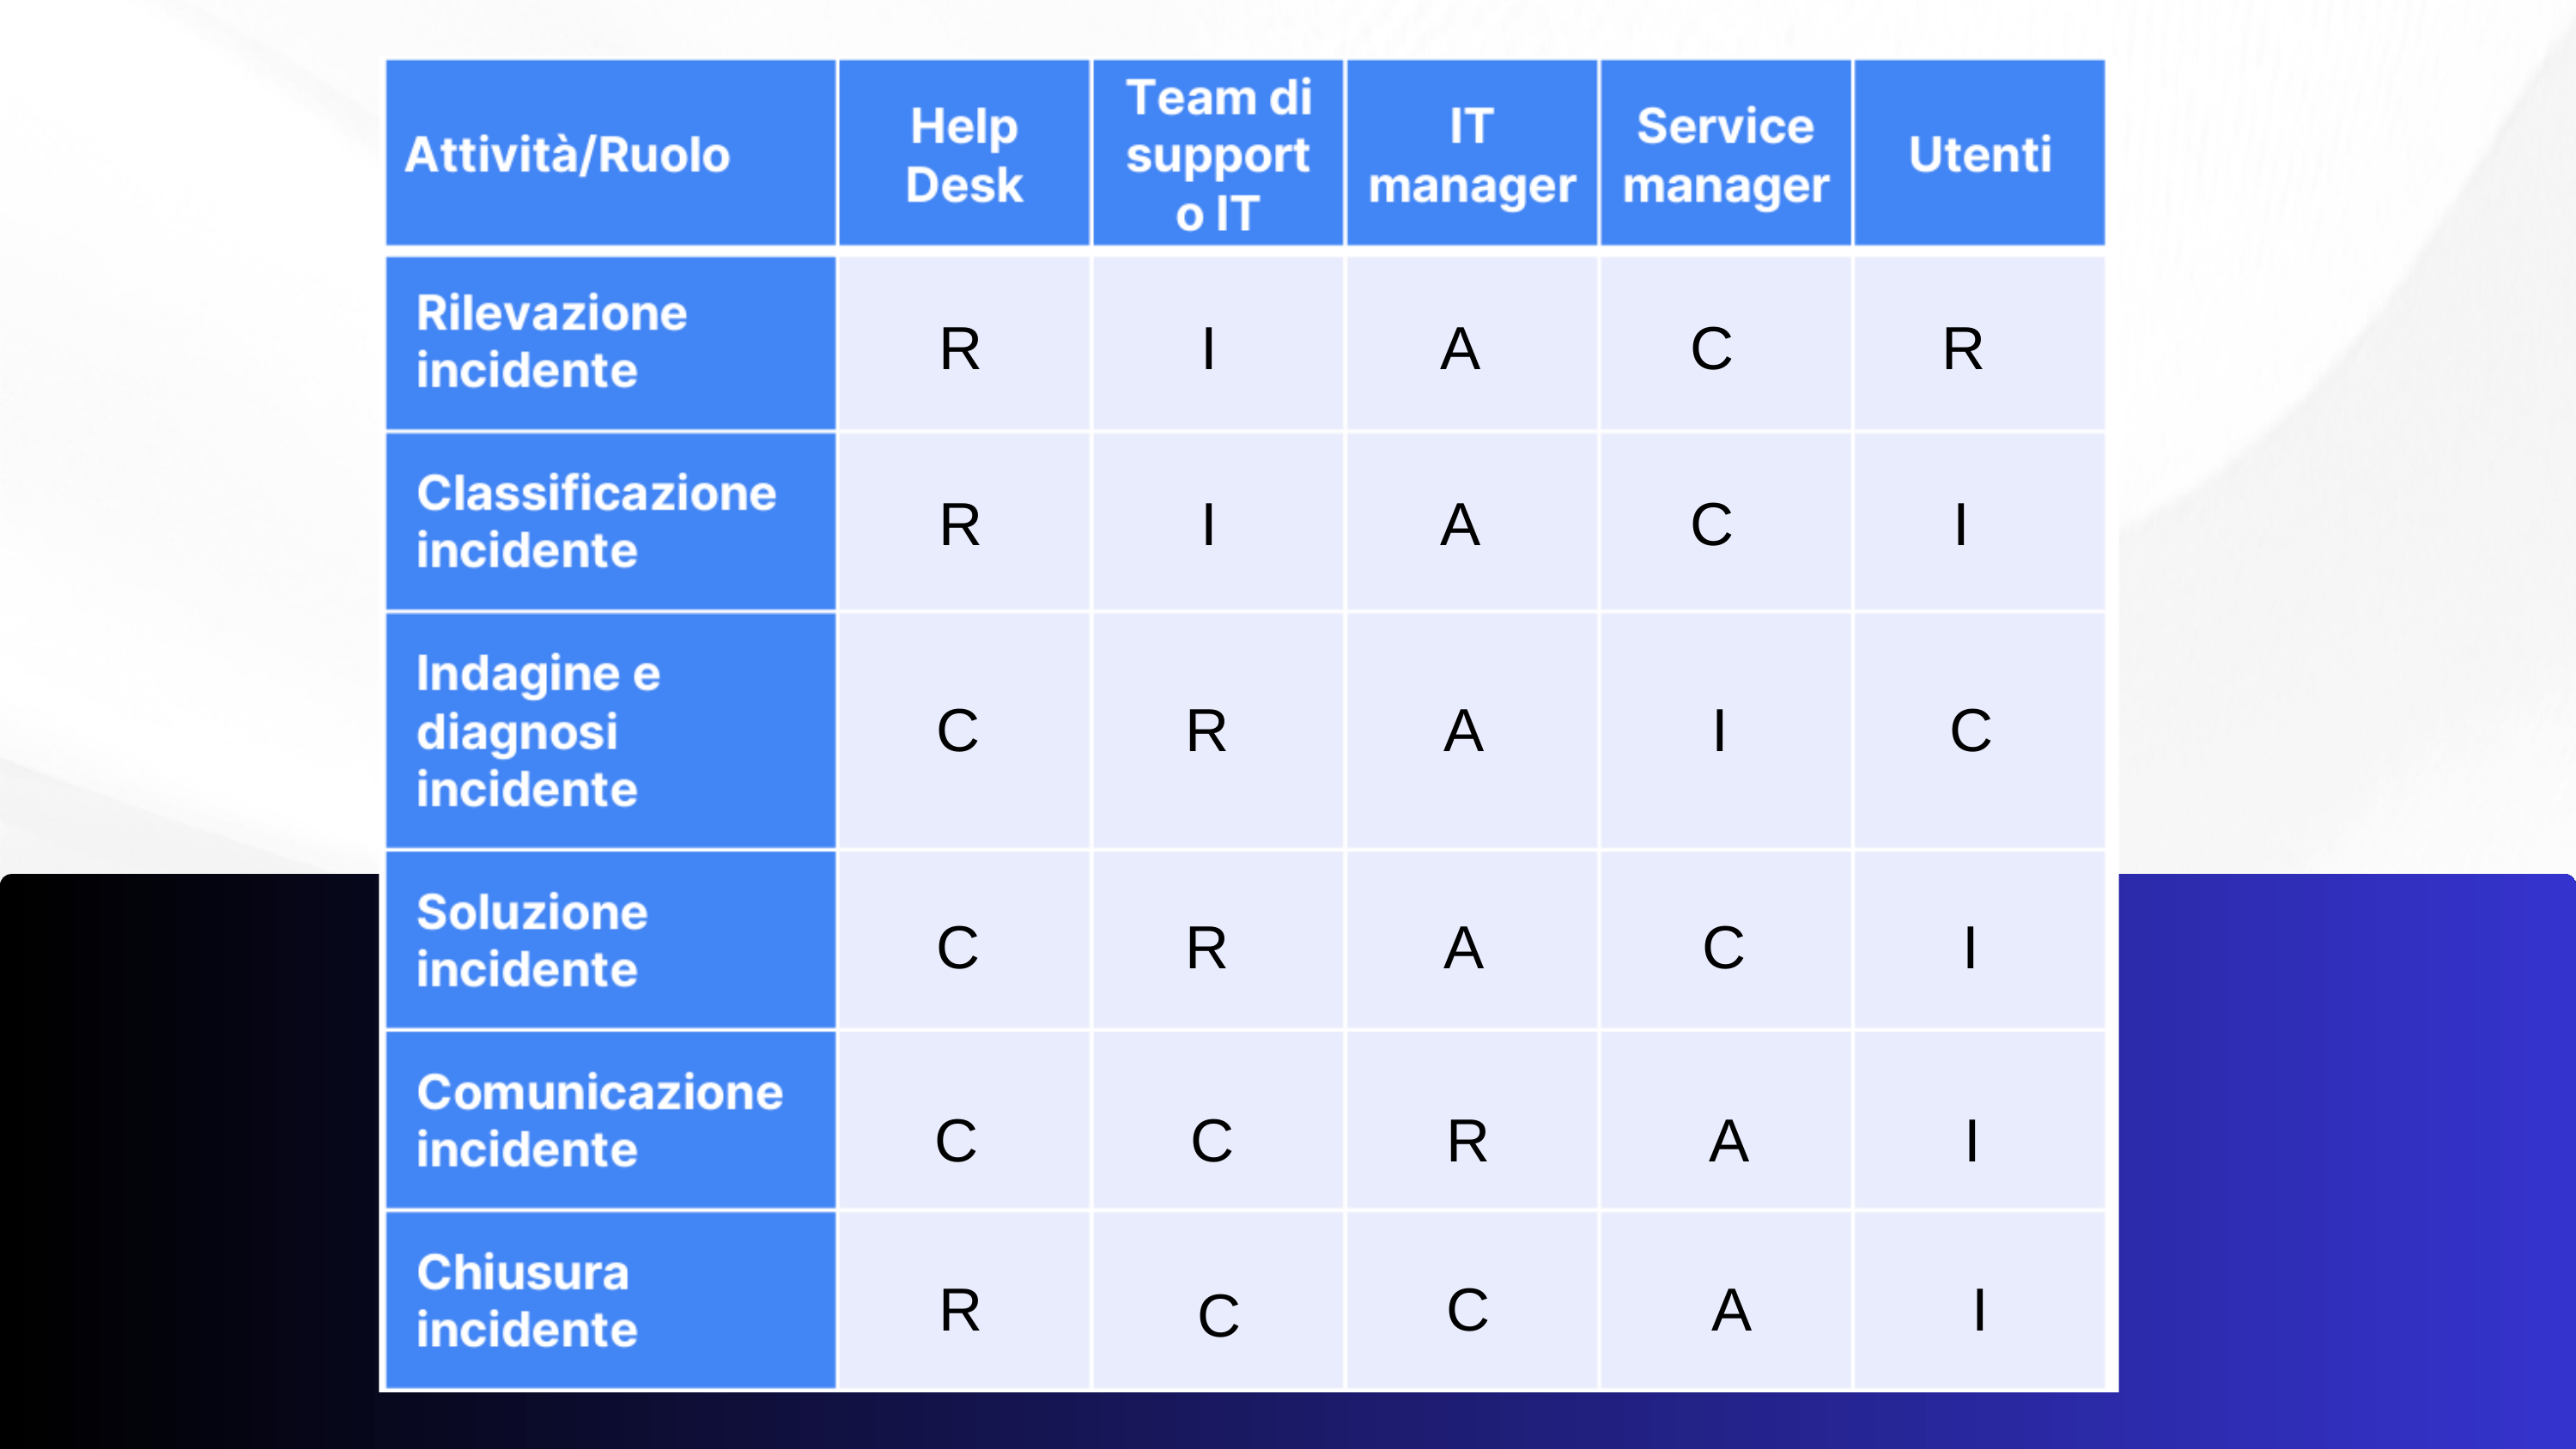

R
I
A
C
R
R
I
A
C
I
C
R
A
I
C

C
R
A
C
I
C
C
R
A
I
R
C
A
I
C